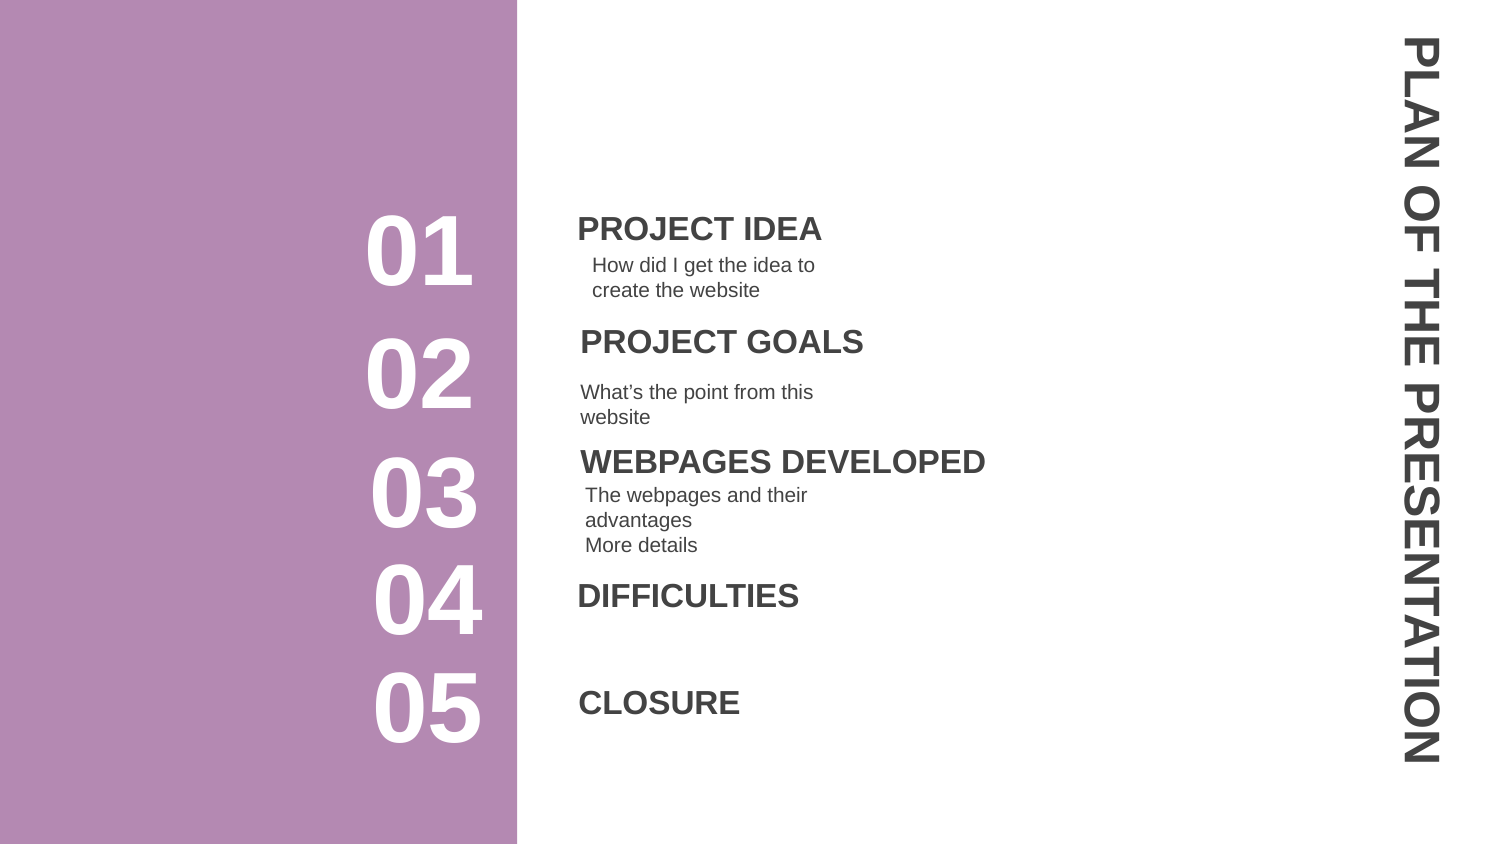

# PROJECT IDEA
01

How did I get the idea to create the website
PROJECT GOALS
02
What’s the point from this website
PLAN OF THE PRESENTATION
WEBPAGES DEVELOPED
03
The webpages and their advantages
More details
DIFFICULTIES
04
CLOSURE
05